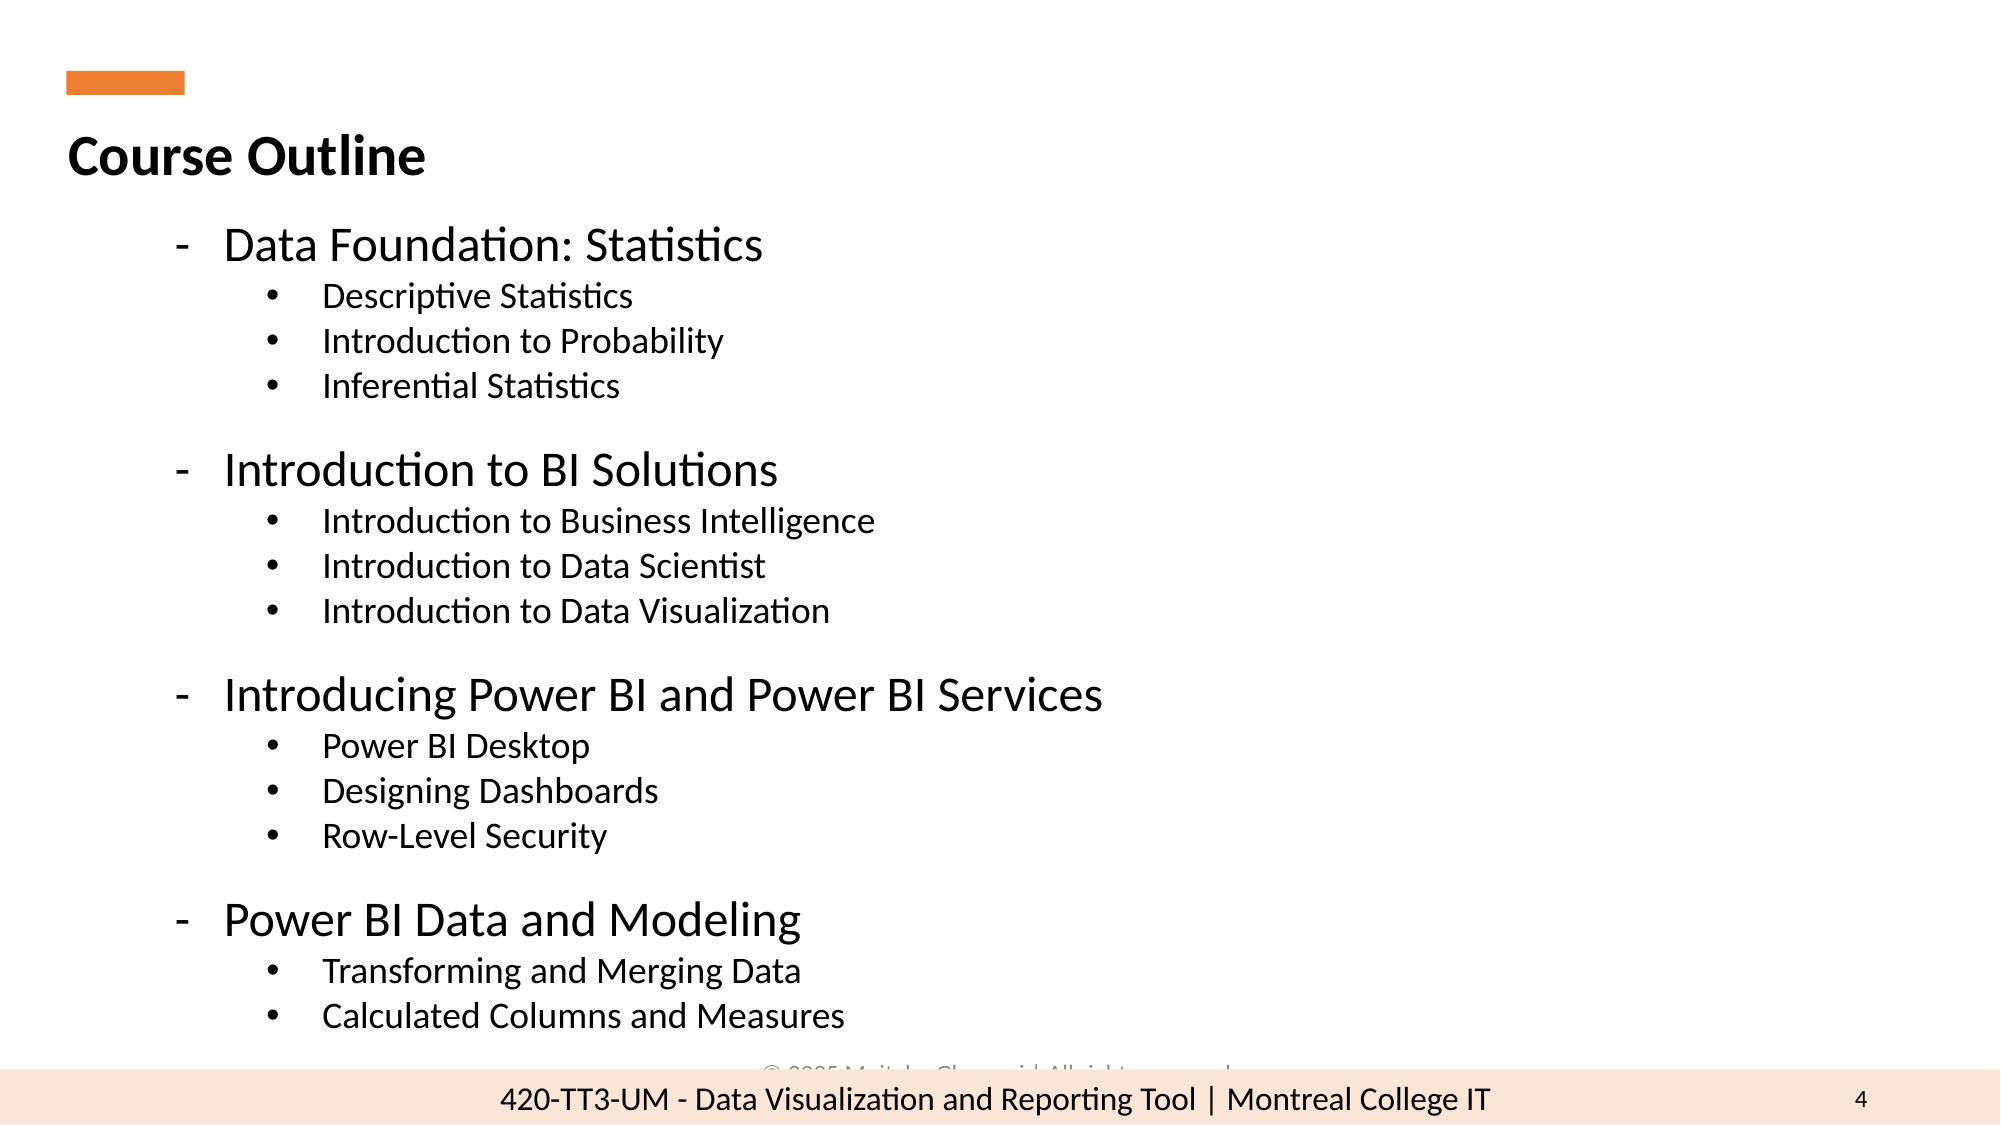

Course Outline
-   Data Foundation: Statistics
Descriptive Statistics
Introduction to Probability
Inferential Statistics
-   Introduction to BI Solutions
Introduction to Business Intelligence
Introduction to Data Scientist
Introduction to Data Visualization
-   Introducing Power BI and Power BI Services
Power BI Desktop
Designing Dashboards
Row-Level Security
-   Power BI Data and Modeling
Transforming and Merging Data
Calculated Columns and Measures
© 2025 Mojtaba Ghasemi | All rights reserved.
4
420-TT3-UM - Data Visualization and Reporting Tool | Montreal College IT